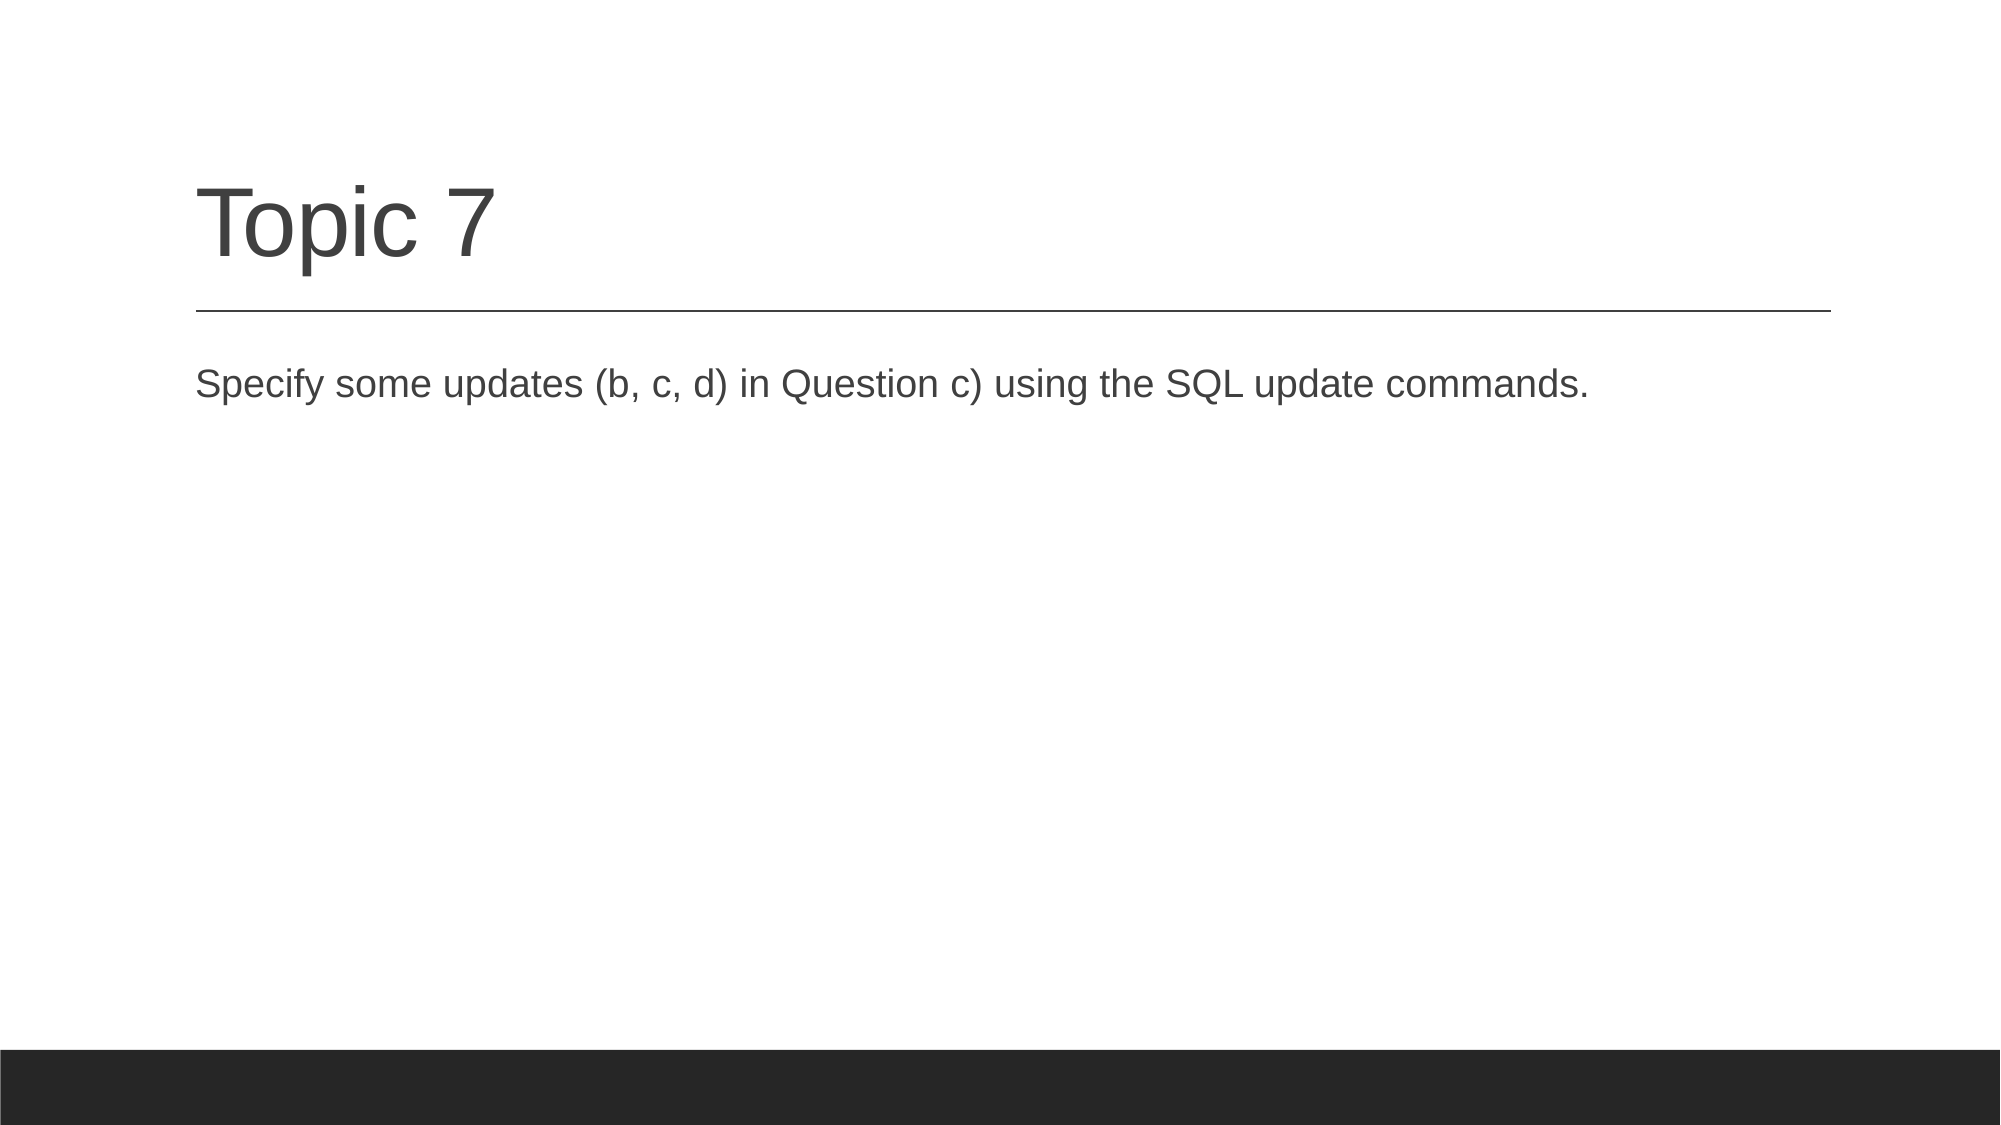

# Topic 7
Specify some updates (b, c, d) in Question c) using the SQL update commands.